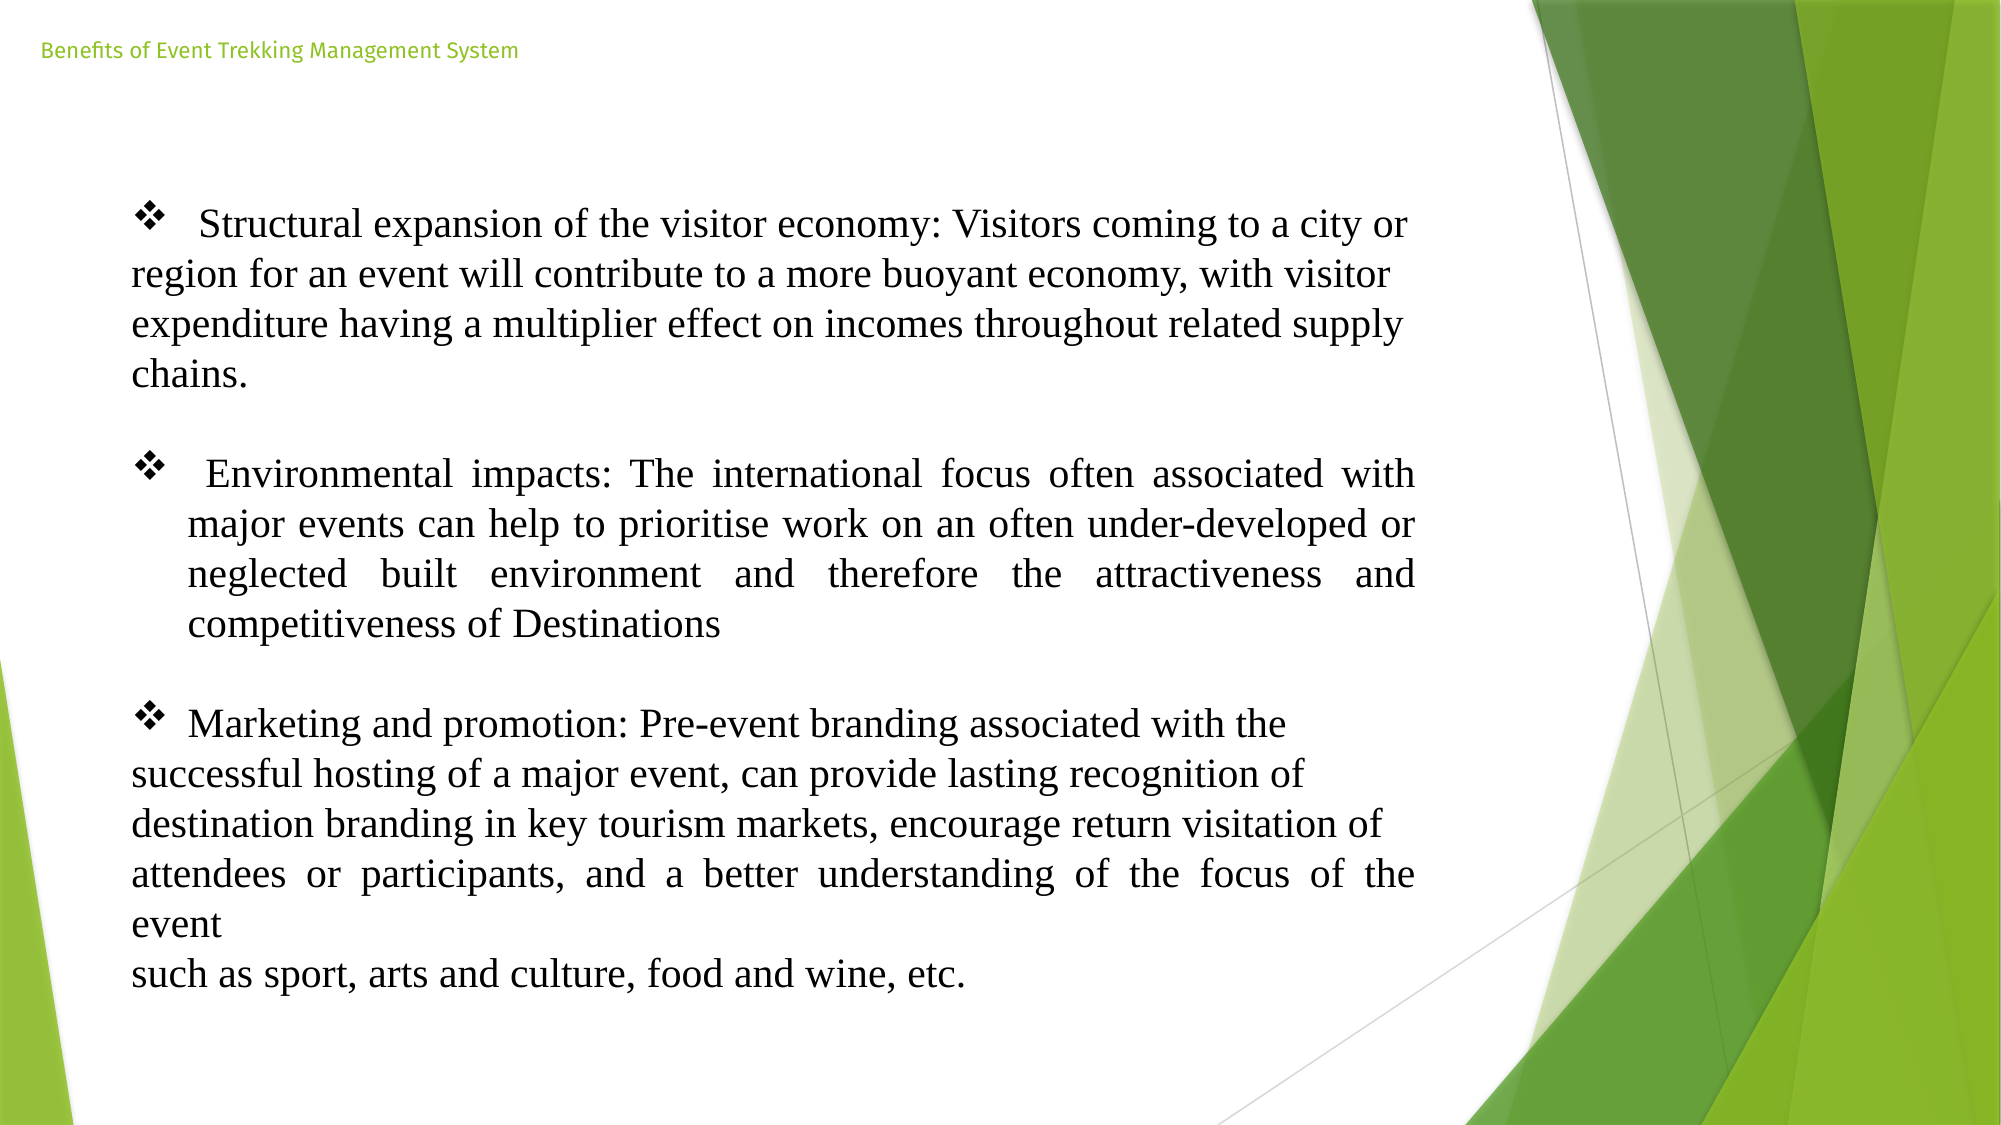

# Benefits of Event Trekking Management System
 Structural expansion of the visitor economy: Visitors coming to a city or
region for an event will contribute to a more buoyant economy, with visitor
expenditure having a multiplier effect on incomes throughout related supply
chains.

 Environmental impacts: The international focus often associated with major events can help to prioritise work on an often under-developed or neglected built environment and therefore the attractiveness and competitiveness of Destinations

Marketing and promotion: Pre-event branding associated with the
successful hosting of a major event, can provide lasting recognition of
destination branding in key tourism markets, encourage return visitation of
attendees or participants, and a better understanding of the focus of the event
such as sport, arts and culture, food and wine, etc.